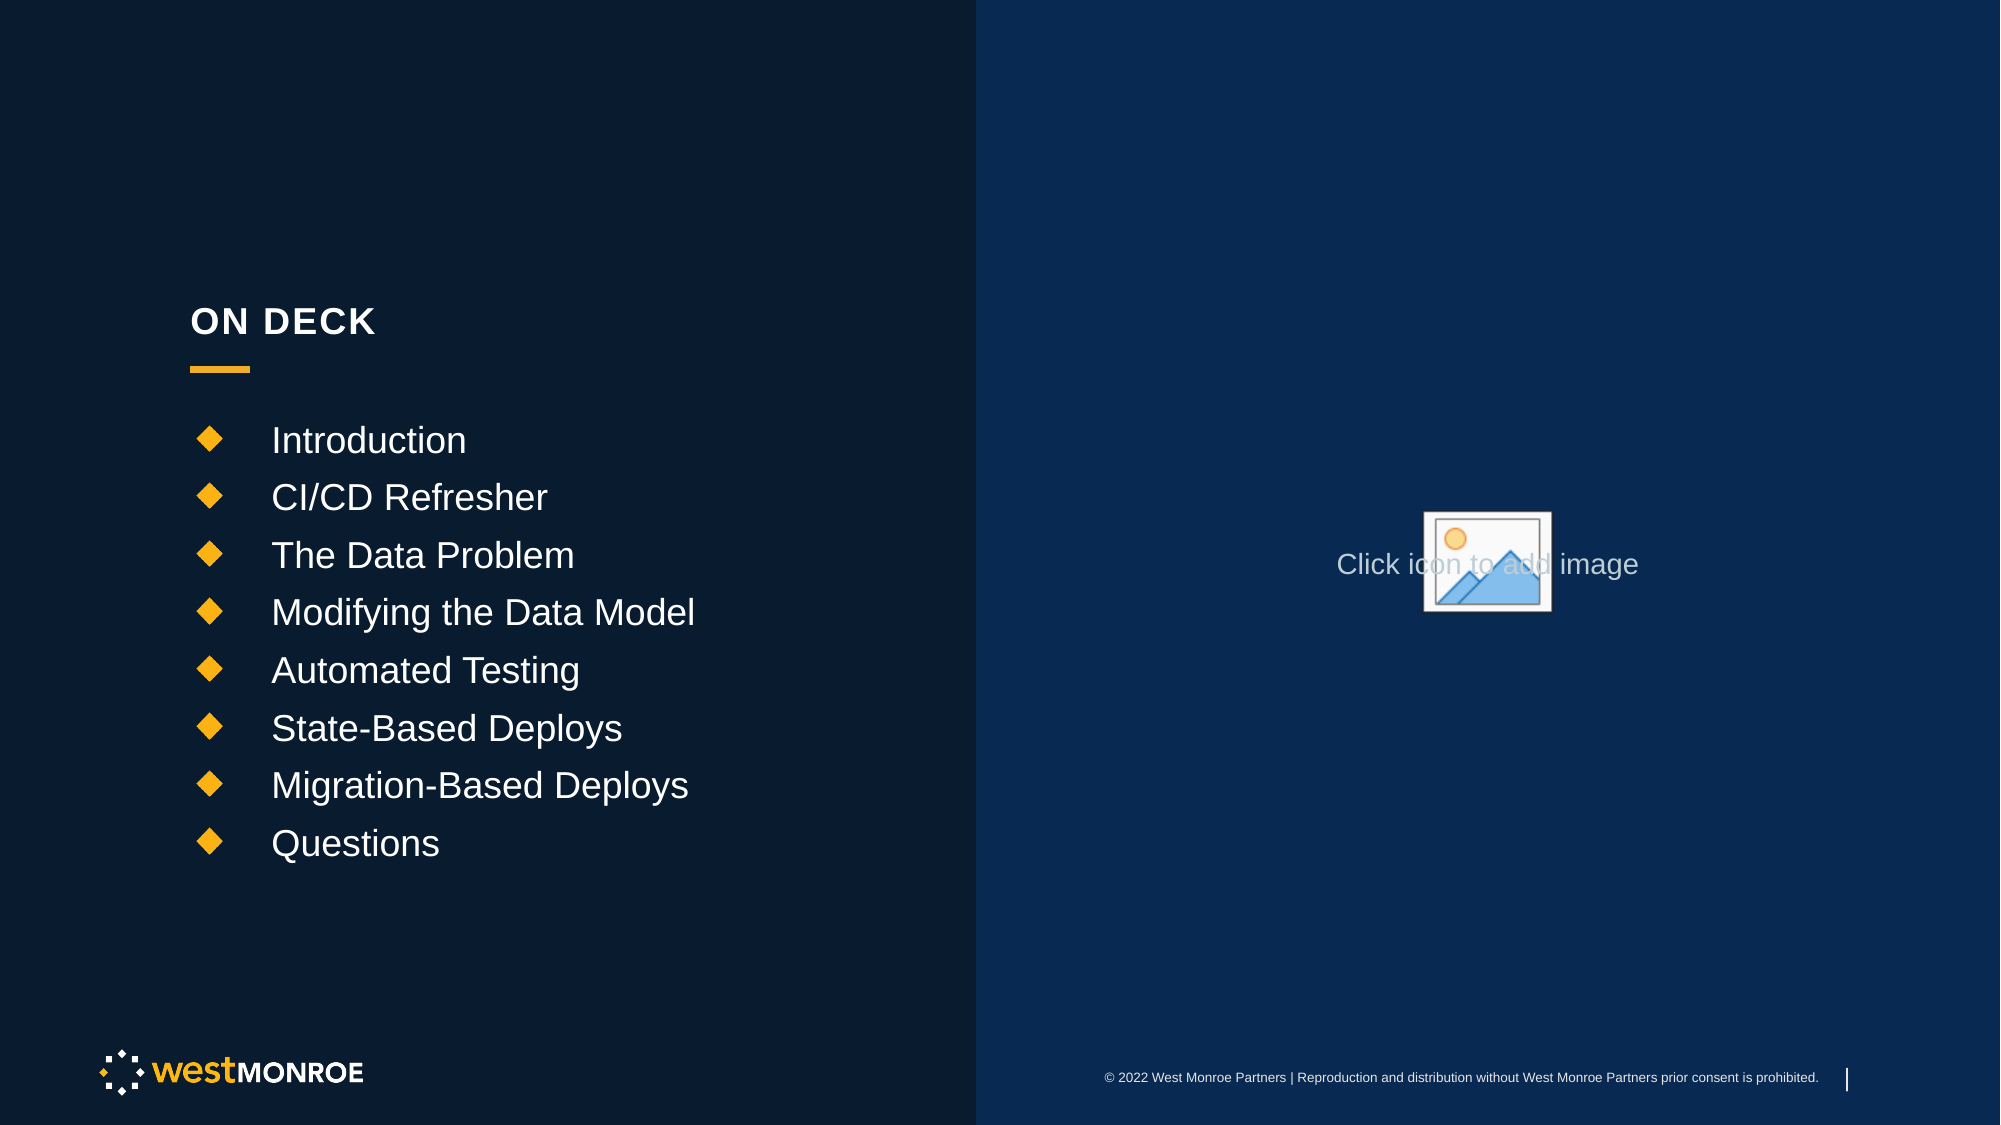

# On Deck
Introduction
CI/CD Refresher
The Data Problem
Modifying the Data Model
Automated Testing
State-Based Deploys
Migration-Based Deploys
Questions
© 2022 West Monroe Partners | Reproduction and distribution without West Monroe Partners prior consent is prohibited.
|
3